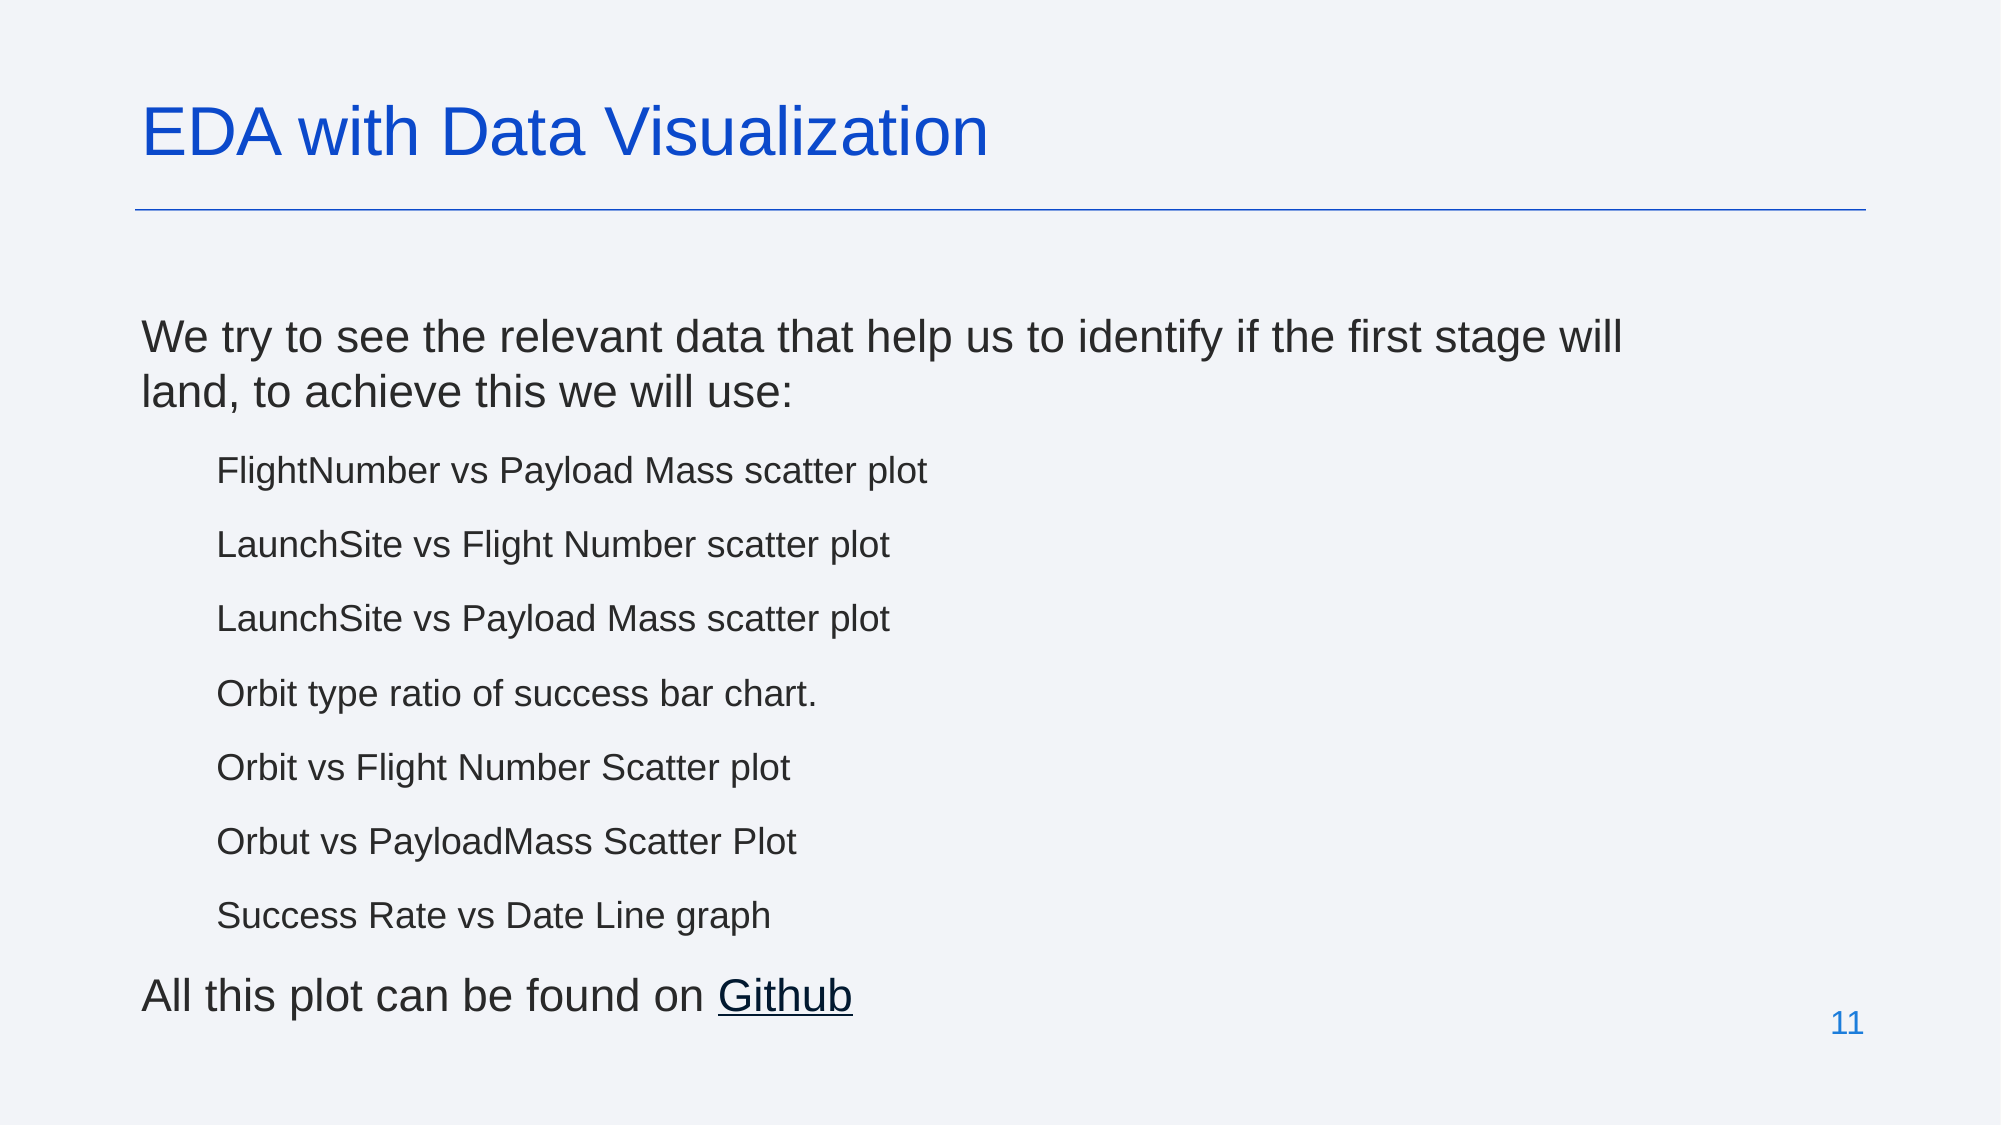

EDA with Data Visualization
We try to see the relevant data that help us to identify if the first stage will land, to achieve this we will use:
FlightNumber vs Payload Mass scatter plot
LaunchSite vs Flight Number scatter plot
LaunchSite vs Payload Mass scatter plot
Orbit type ratio of success bar chart.
Orbit vs Flight Number Scatter plot
Orbut vs PayloadMass Scatter Plot
Success Rate vs Date Line graph
All this plot can be found on Github

11